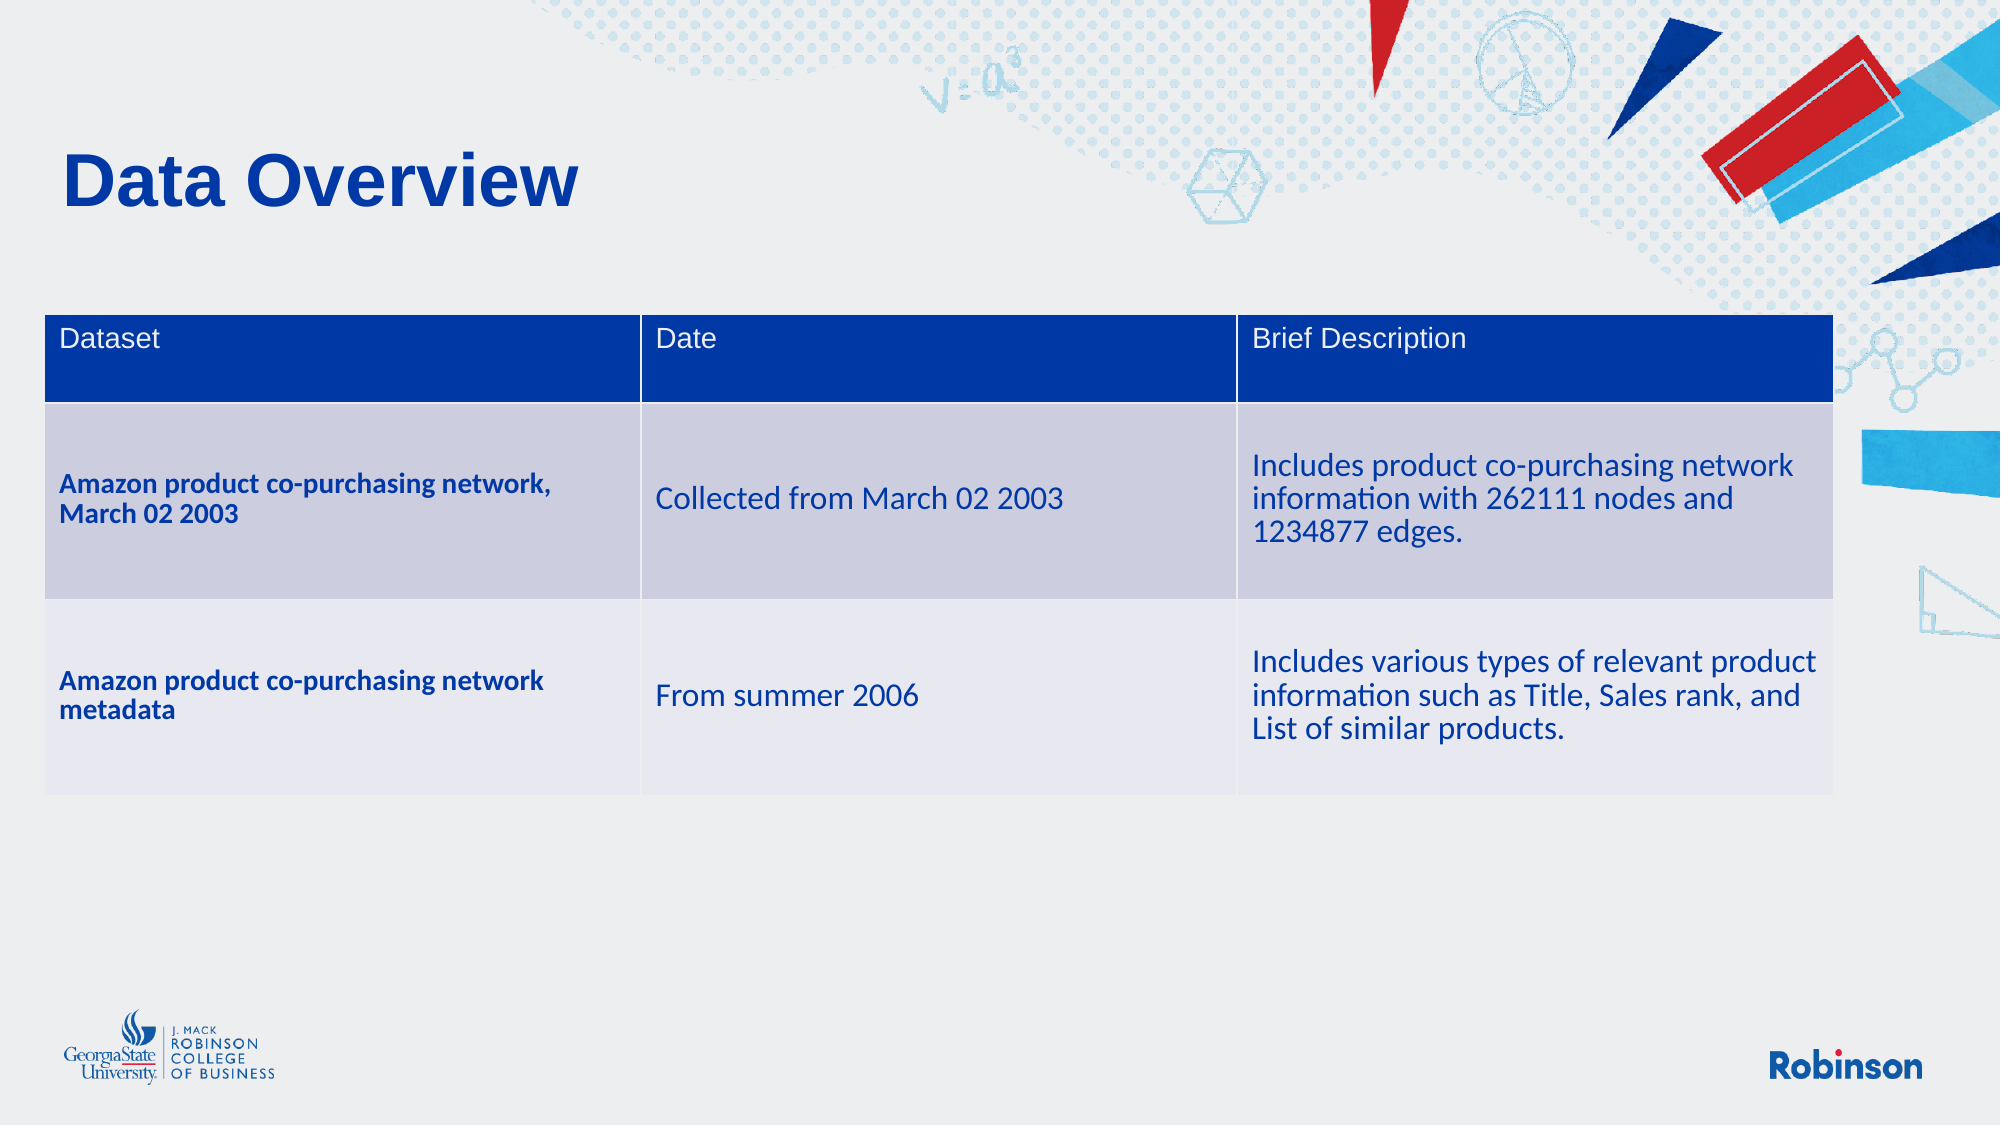

# Data Overview
| Dataset | Date | Brief Description |
| --- | --- | --- |
| Amazon product co-purchasing network, March 02 2003 | Collected from March 02 2003 | Includes product co-purchasing network information with 262111 nodes and 1234877 edges. |
| Amazon product co-purchasing network metadata | From summer 2006 | Includes various types of relevant product information such as Title, Sales rank, and List of similar products. |